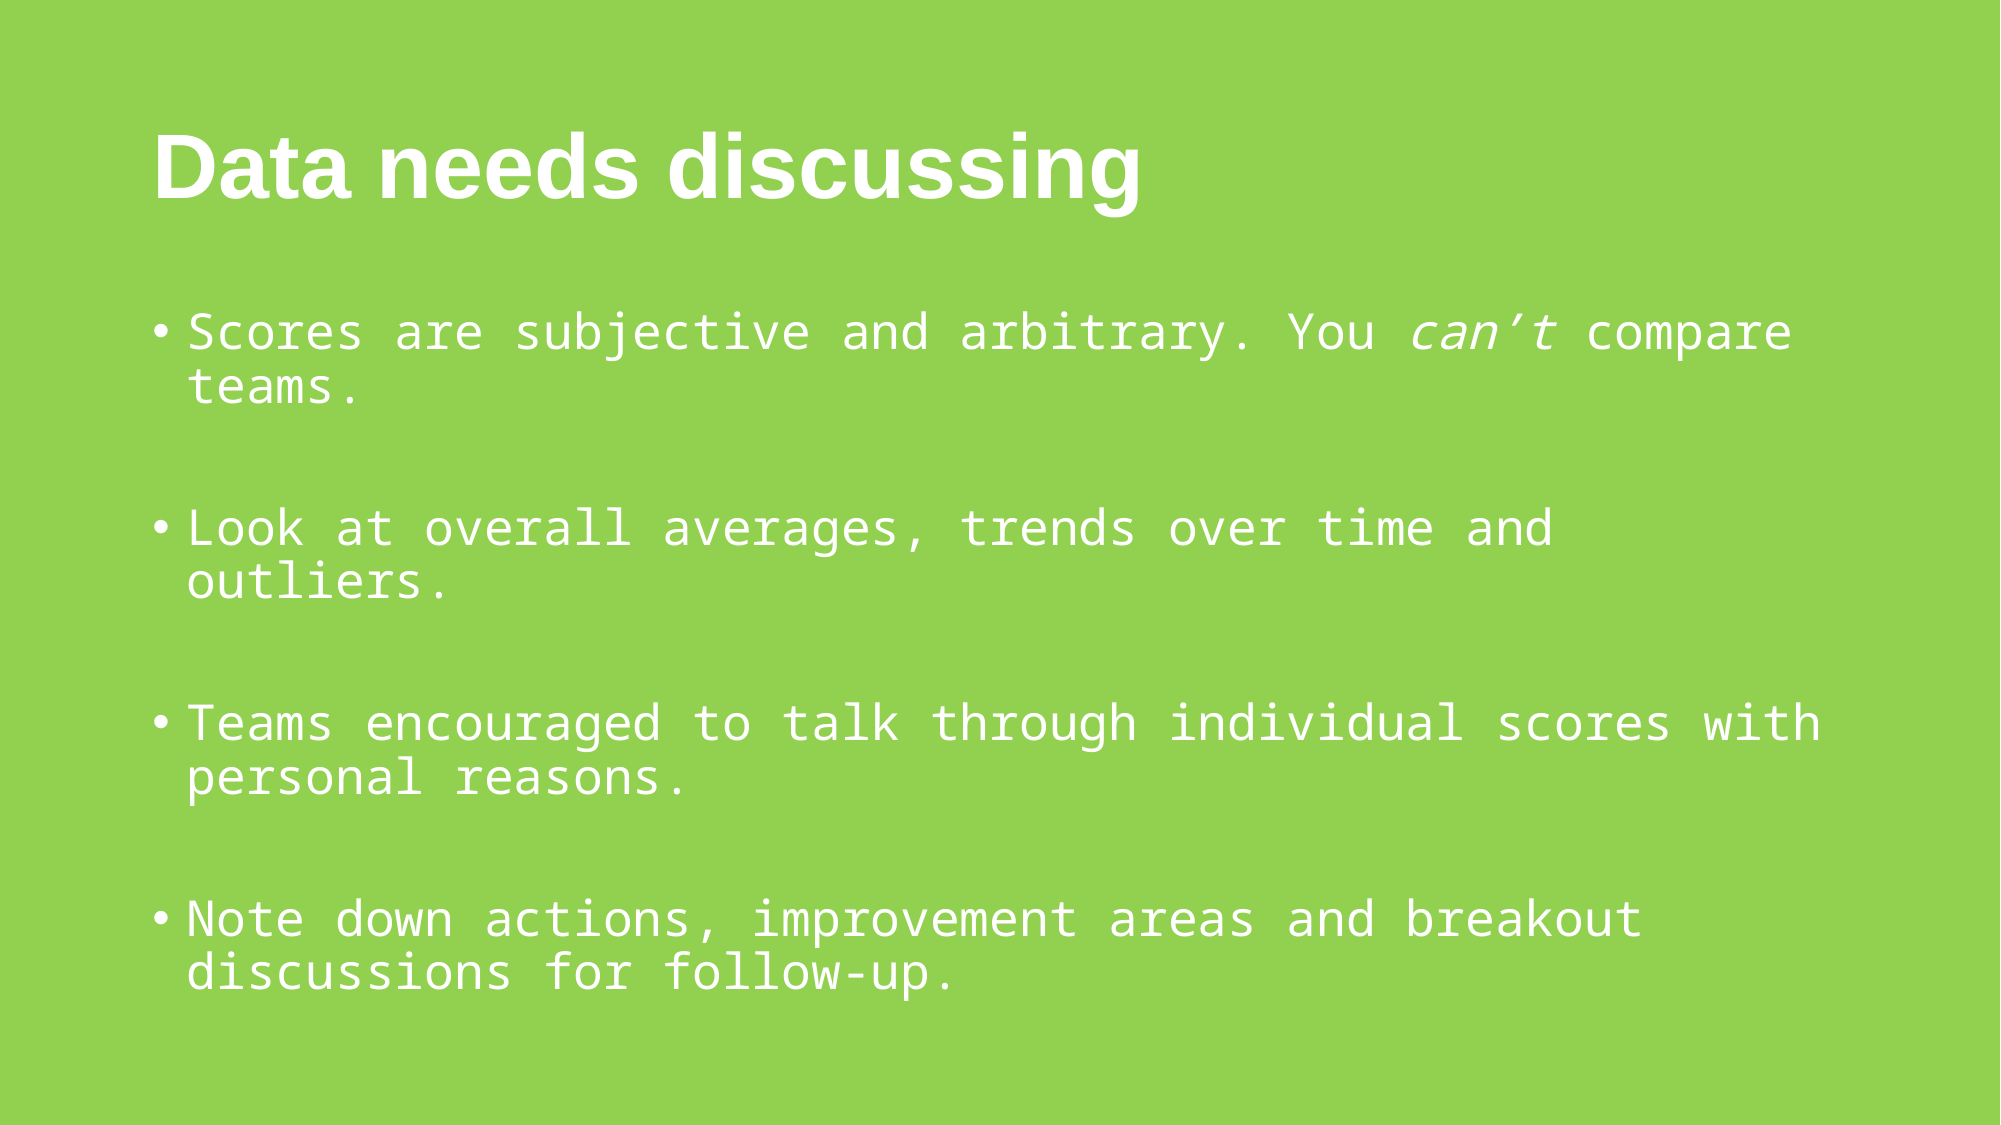

# Data needs discussing
Scores are subjective and arbitrary. You can’t compare teams.

Look at overall averages, trends over time and outliers.

Teams encouraged to talk through individual scores with personal reasons.

Note down actions, improvement areas and breakout discussions for follow-up.